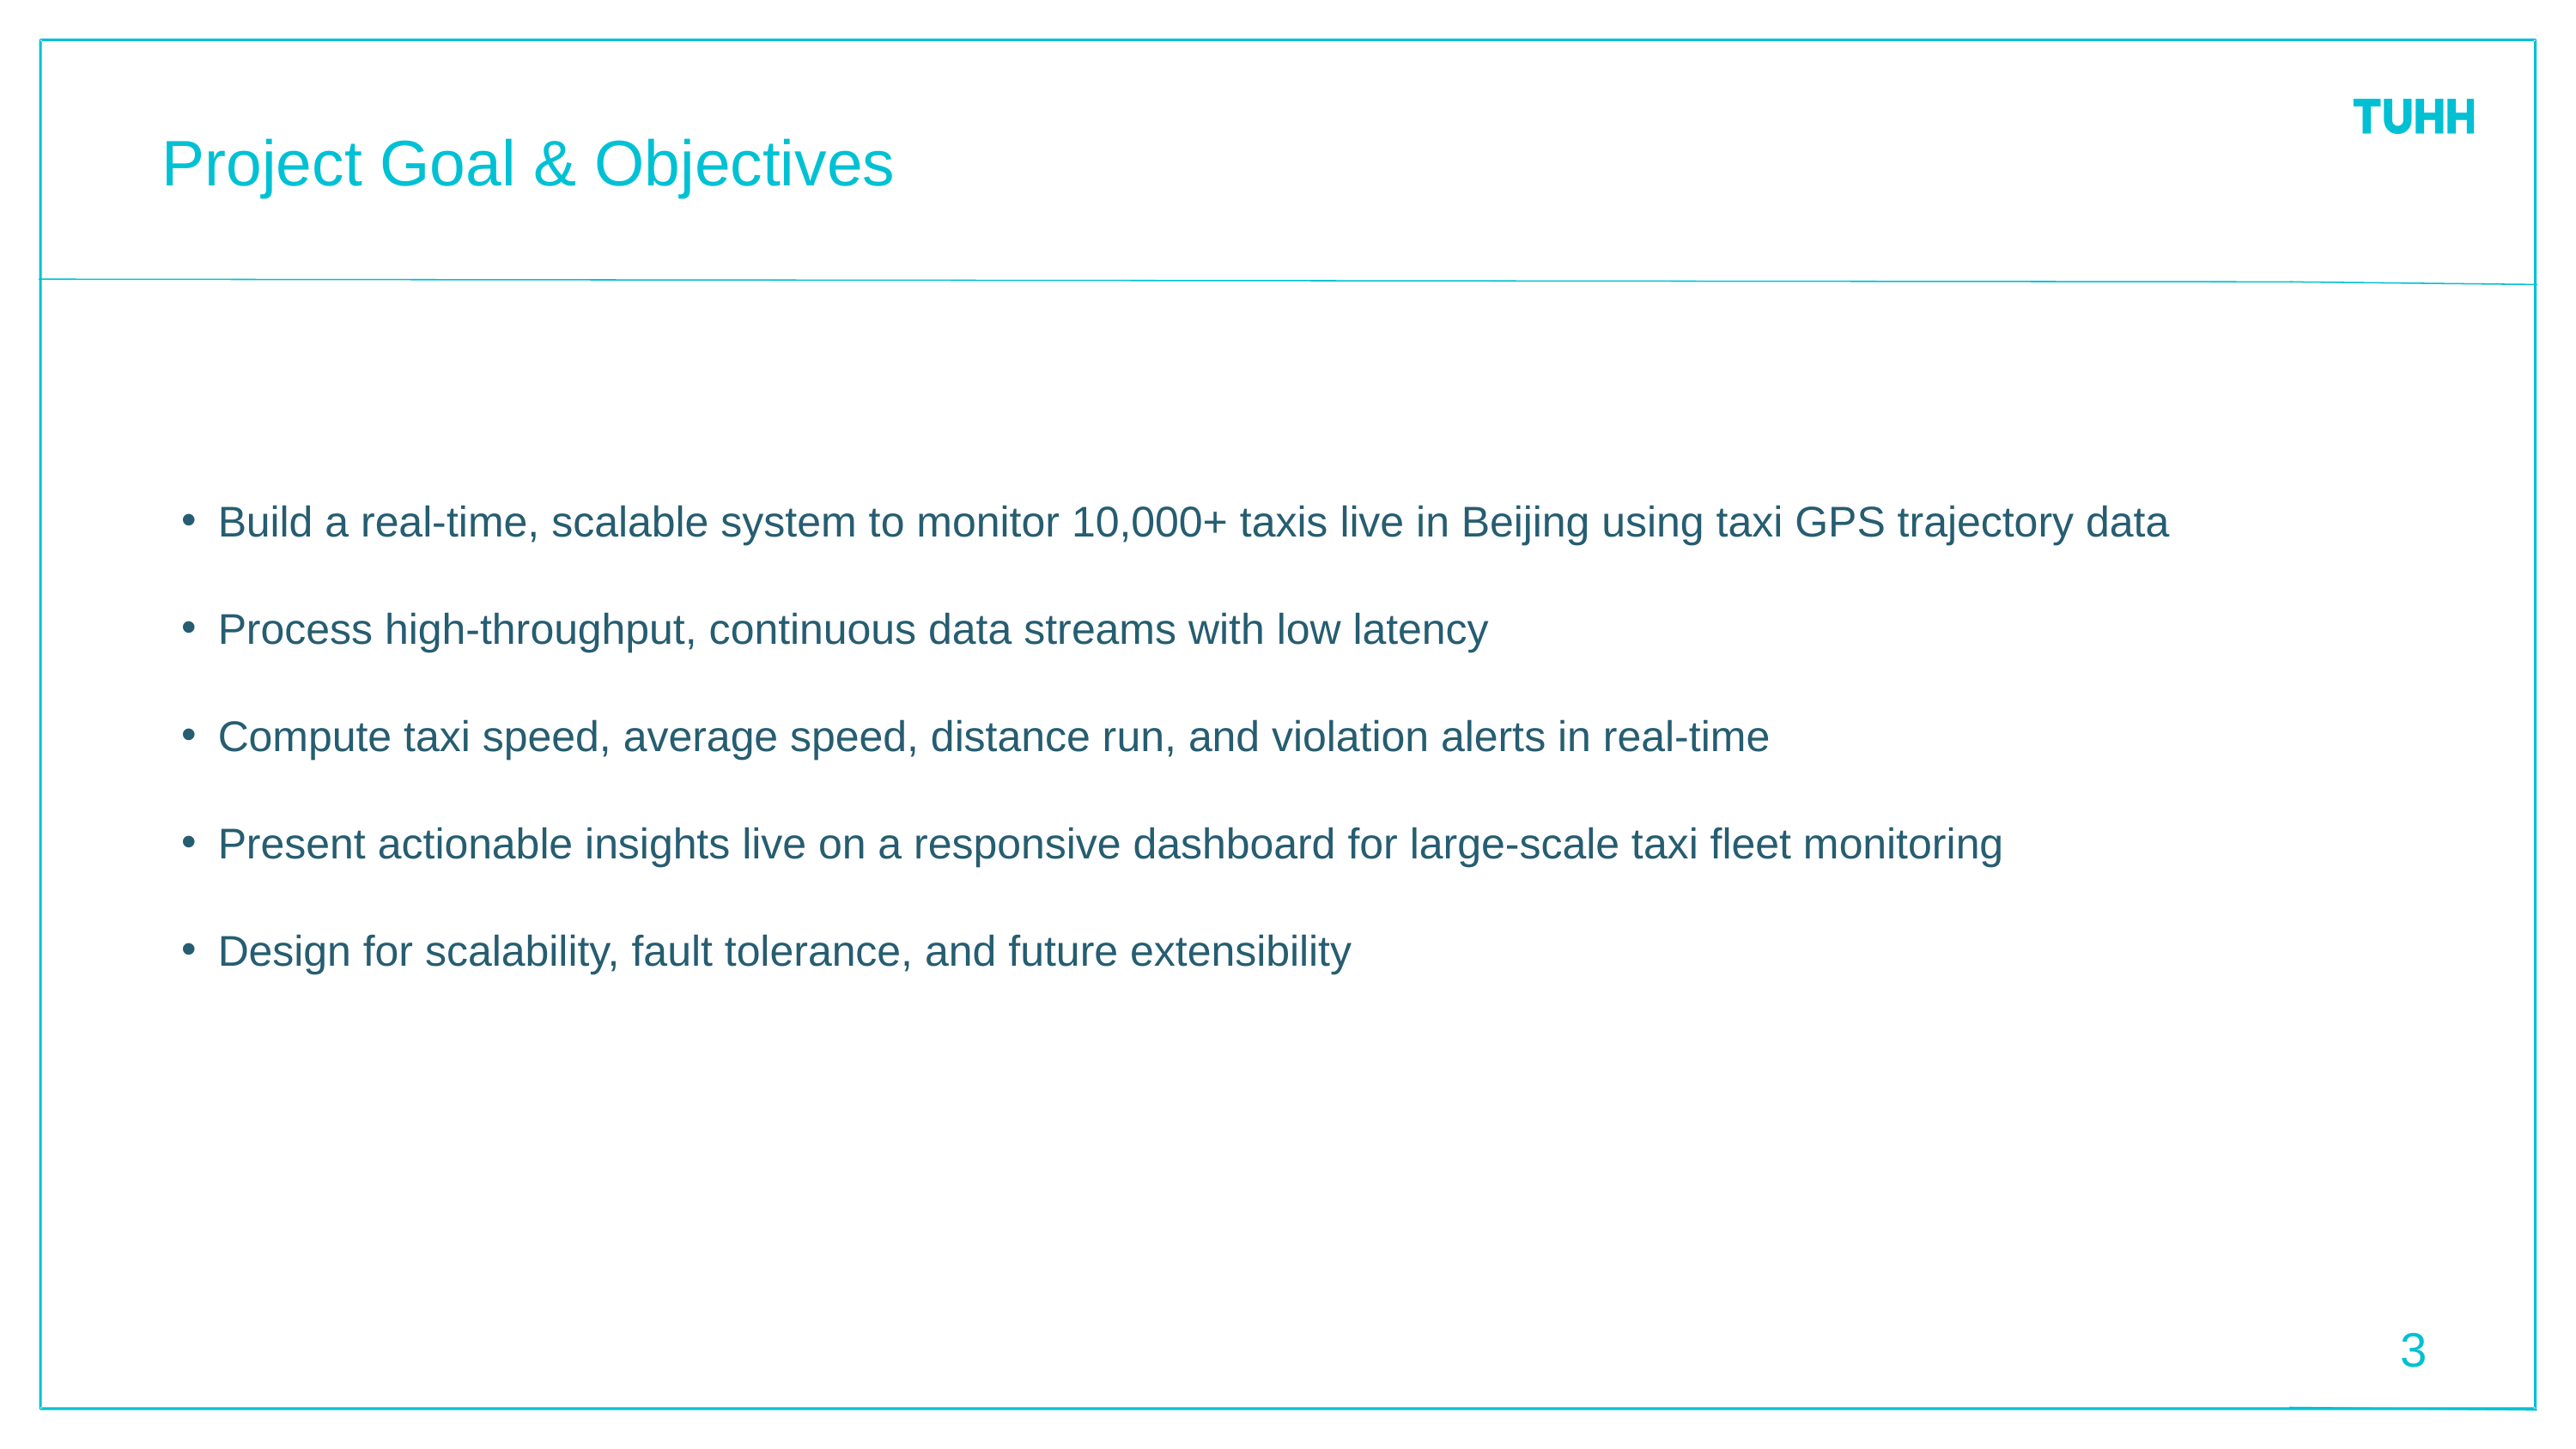

Project Goal & Objectives

Build a real-time, scalable system to monitor 10,000+ taxis live in Beijing using taxi GPS trajectory data
Process high-throughput, continuous data streams with low latency
Compute taxi speed, average speed, distance run, and violation alerts in real-time
Present actionable insights live on a responsive dashboard for large-scale taxi fleet monitoring
Design for scalability, fault tolerance, and future extensibility

3